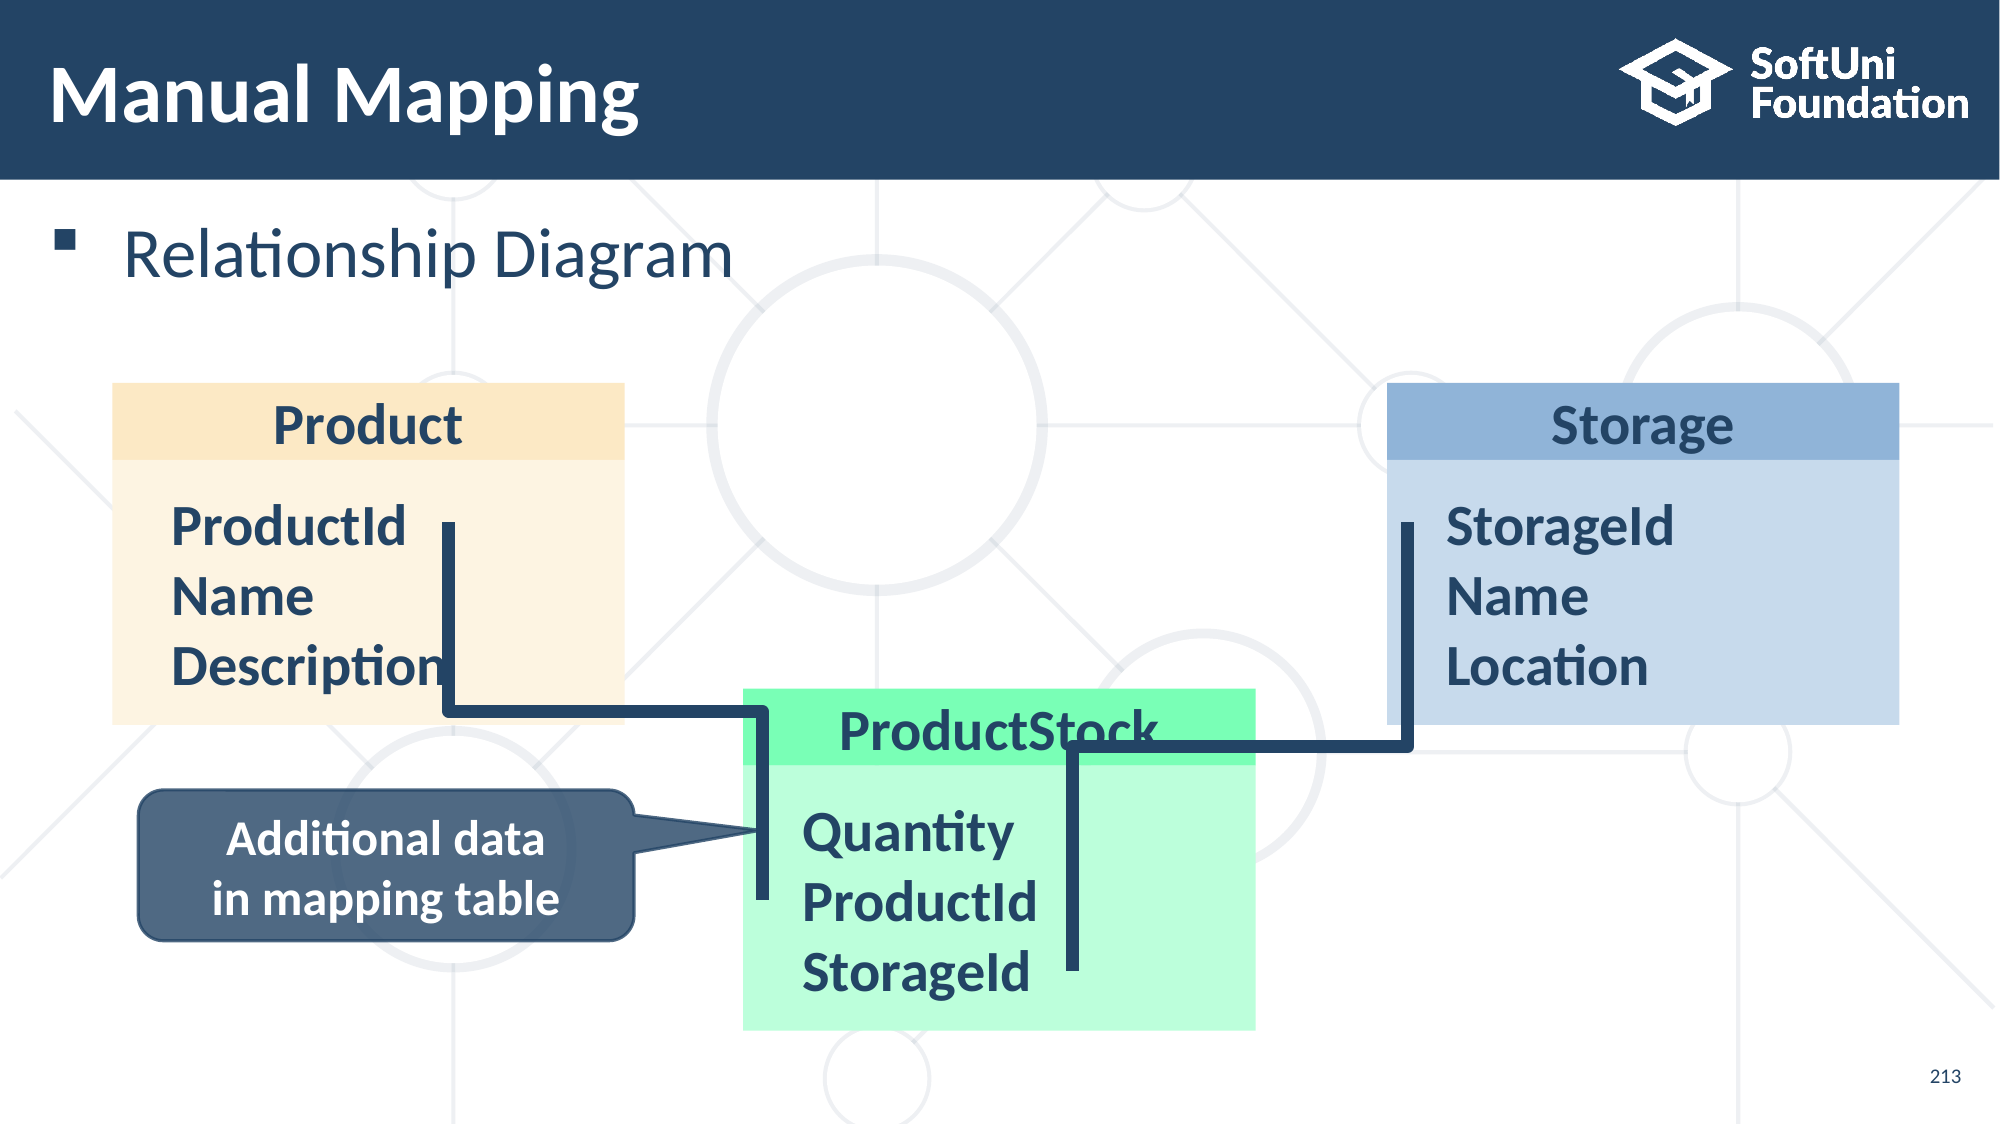

# Manual Mapping
Relationship Diagram
Product
ProductId
Name
Description
Storage
StorageId
Name
Location
ProductStock
Quantity
ProductId
StorageId
Additional data
in mapping table
213